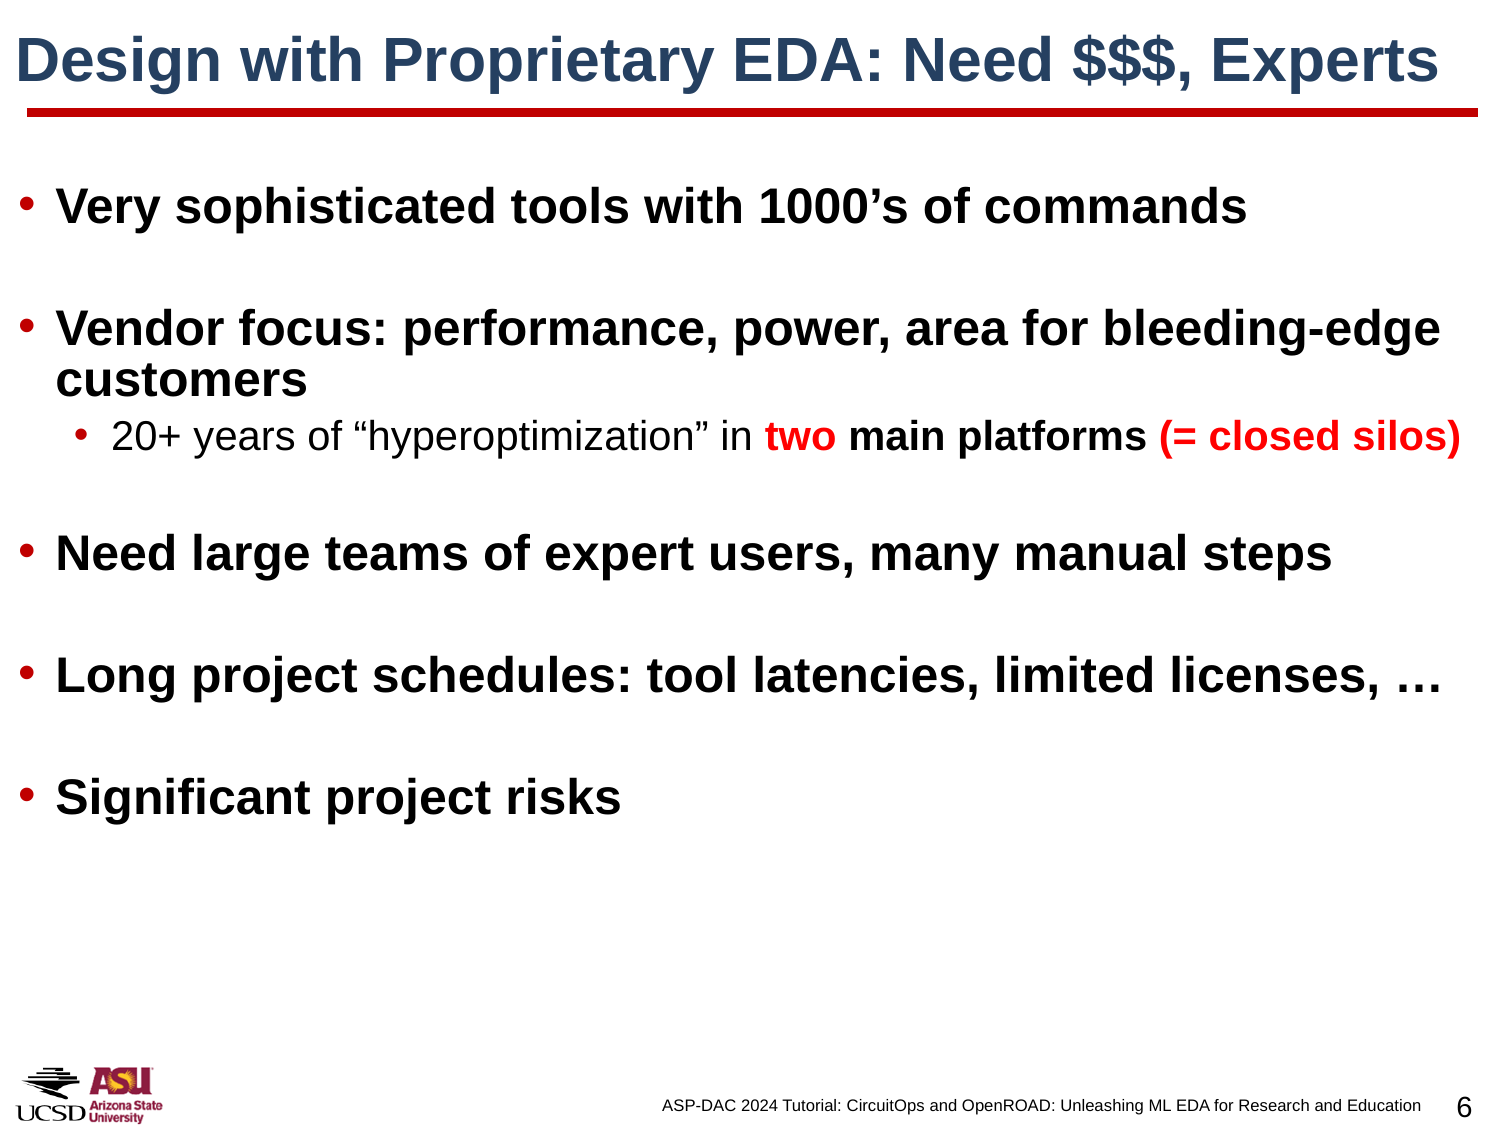

# Design with Proprietary EDA: Need $$$, Experts
Very sophisticated tools with 1000’s of commands

Vendor focus: performance, power, area for bleeding-edge customers
20+ years of “hyperoptimization” in two main platforms (= closed silos)

Need large teams of expert users, many manual steps

Long project schedules: tool latencies, limited licenses, …

Significant project risks
6